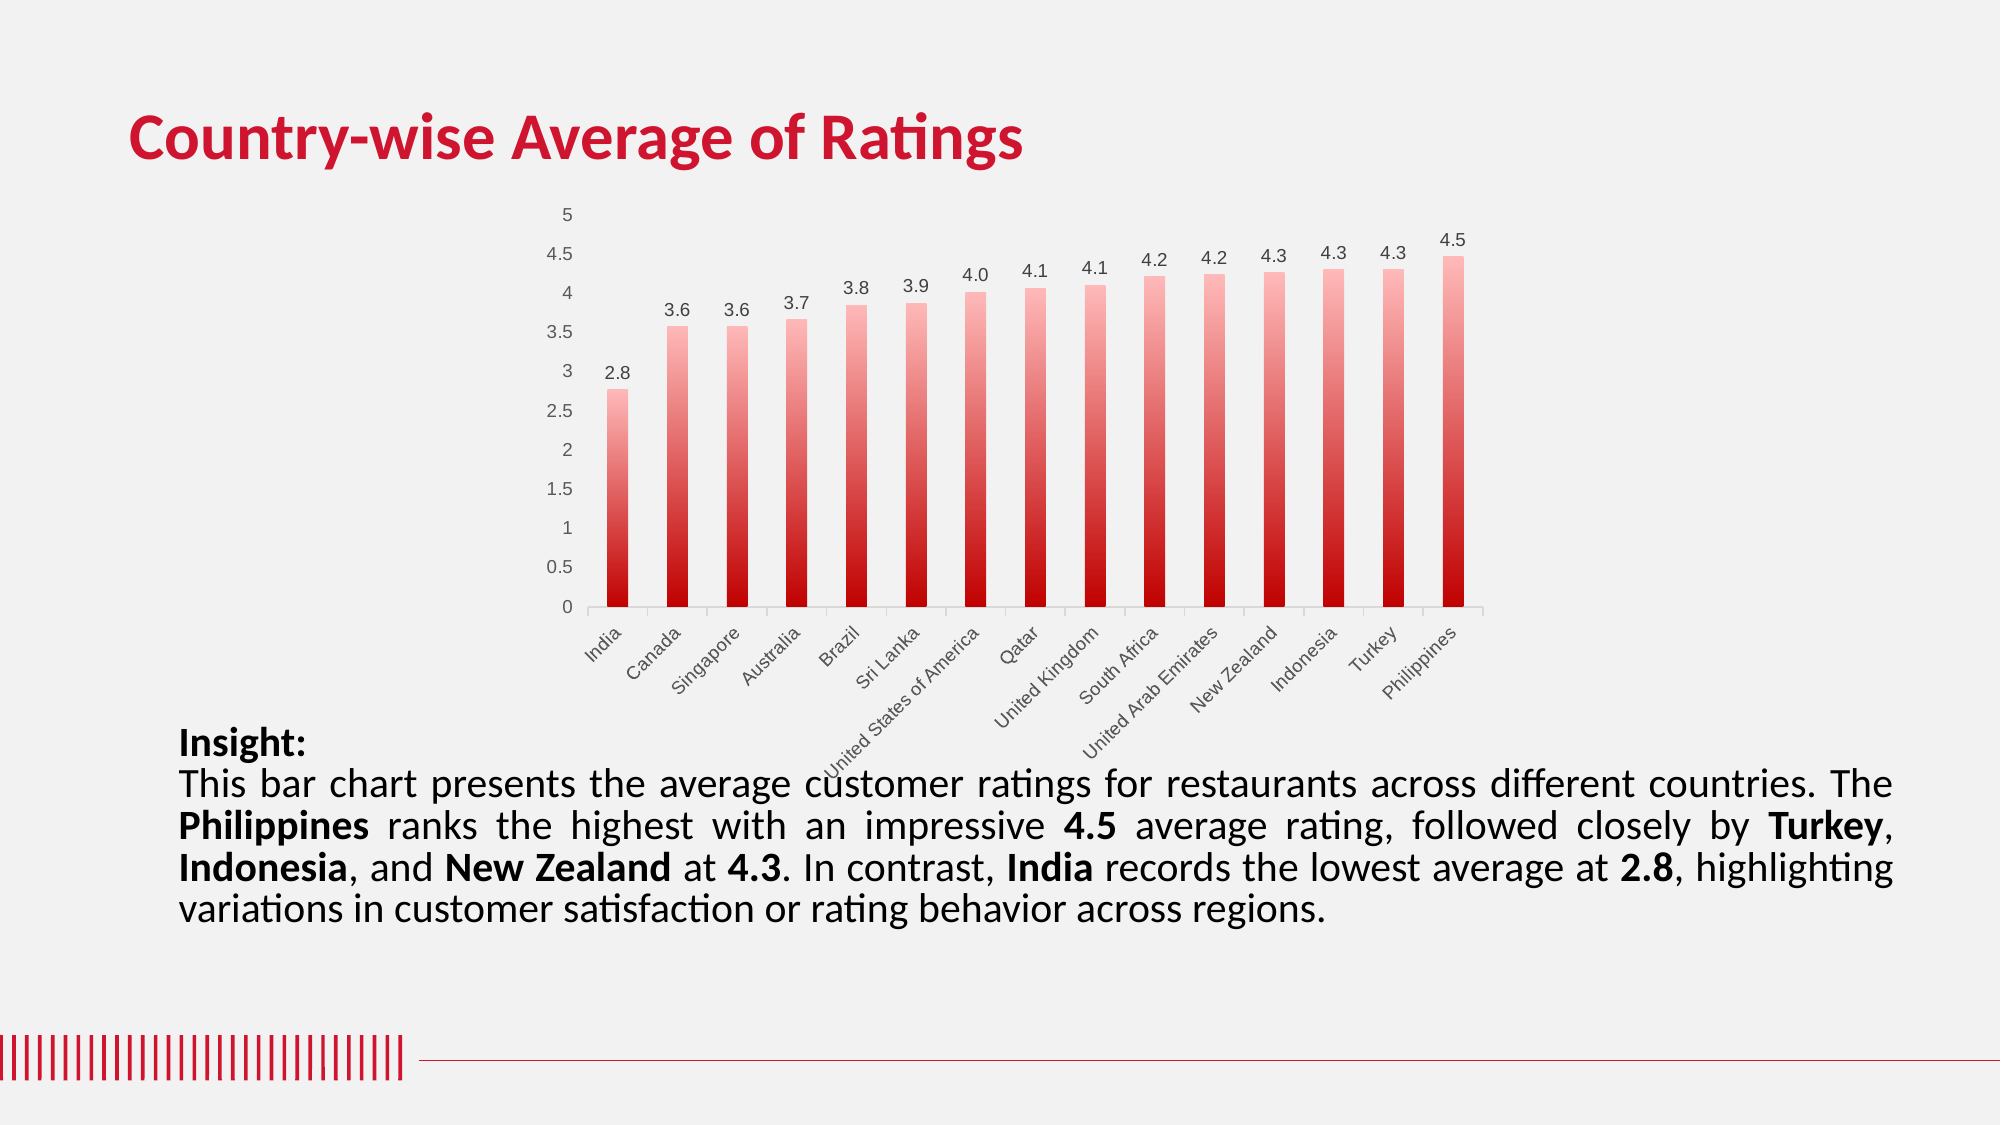

# Country-wise Average of Ratings

### Chart

| Category | Total |
|---|---|
| India | 2.7705501618122987 |
| Canada | 3.575 |
| Singapore | 3.575 |
| Australia | 3.6583333333333337 |
| Brazil | 3.8466666666666667 |
| Sri Lanka | 3.87 |
| United States of America | 4.011290322580642 |
| Qatar | 4.06 |
| United Kingdom | 4.1 |
| South Africa | 4.210000000000001 |
| United Arab Emirates | 4.233333333333335 |
| New Zealand | 4.262499999999999 |
| Indonesia | 4.295238095238096 |
| Turkey | 4.3 |
| Philippines | 4.468181818181819 |
Insight:
This bar chart presents the average customer ratings for restaurants across different countries. The Philippines ranks the highest with an impressive 4.5 average rating, followed closely by Turkey, Indonesia, and New Zealand at 4.3. In contrast, India records the lowest average at 2.8, highlighting variations in customer satisfaction or rating behavior across regions.